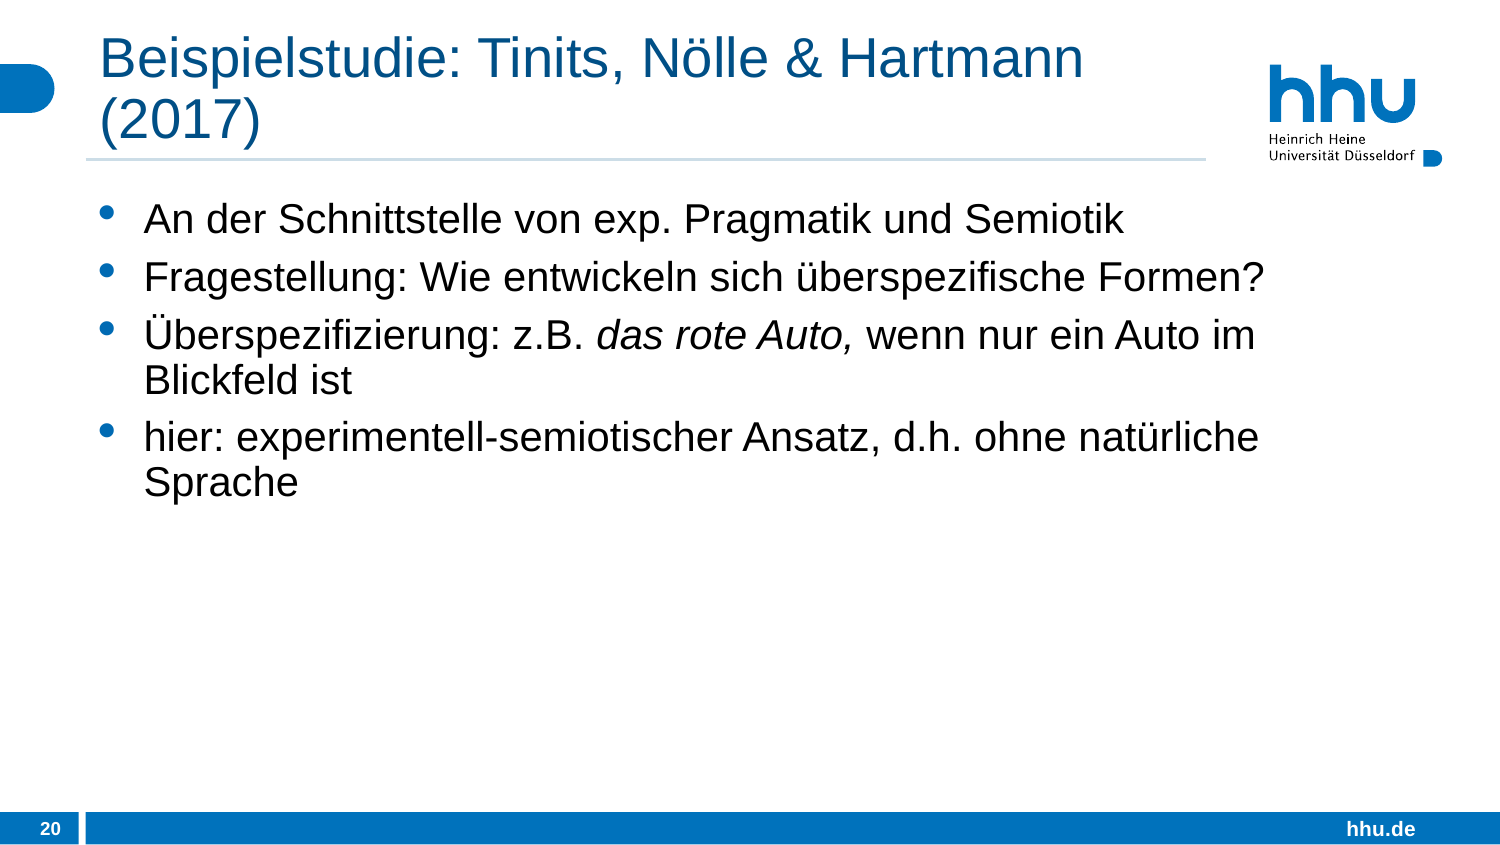

# Beispielstudie: Tinits, Nölle & Hartmann (2017)
An der Schnittstelle von exp. Pragmatik und Semiotik
Fragestellung: Wie entwickeln sich überspezifische Formen?
Überspezifizierung: z.B. das rote Auto, wenn nur ein Auto im Blickfeld ist
hier: experimentell-semiotischer Ansatz, d.h. ohne natürliche Sprache
20